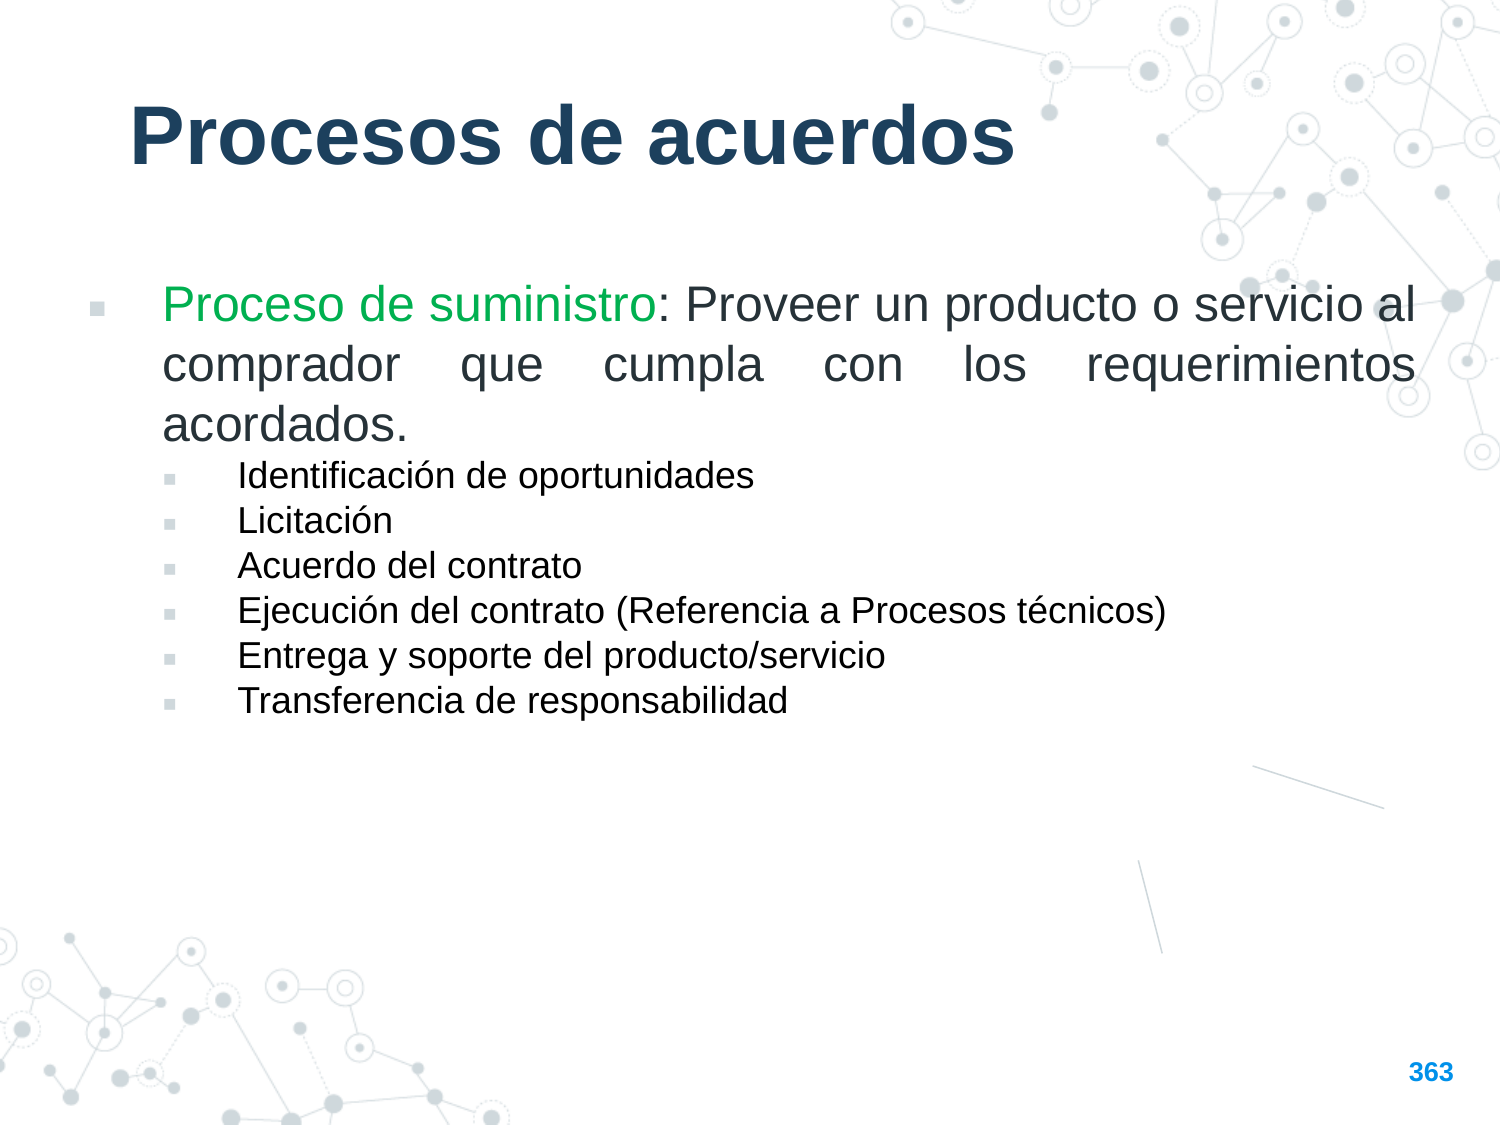

Procesos de acuerdos
Proceso de suministro: Proveer un producto o servicio al comprador que cumpla con los requerimientos acordados.
Identificación de oportunidades
Licitación
Acuerdo del contrato
Ejecución del contrato (Referencia a Procesos técnicos)
Entrega y soporte del producto/servicio
Transferencia de responsabilidad

363